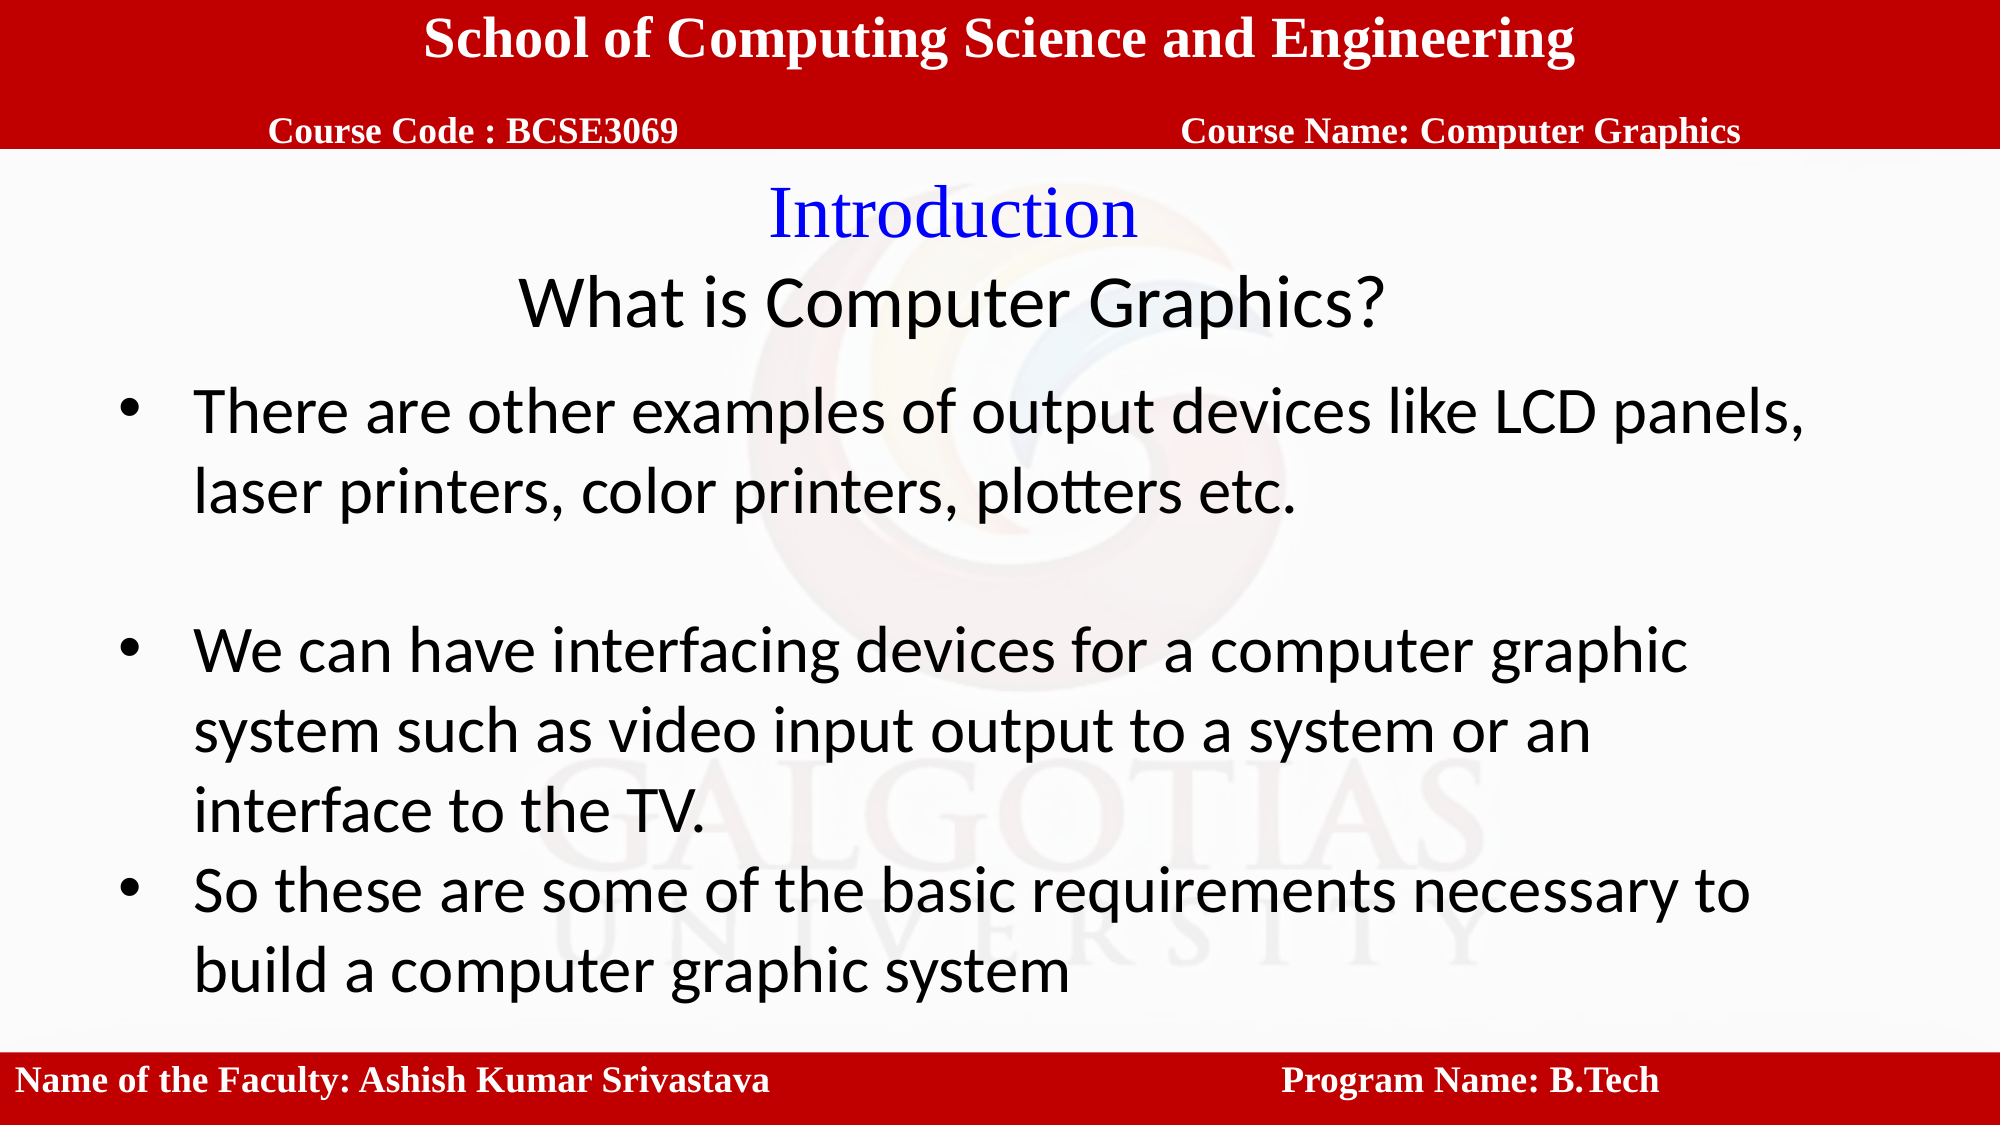

School of Computing Science and Engineering
 Course Code : BCSE3069		                                  Course Name: Computer Graphics

Introduction
What is Computer Graphics?

There are other examples of output devices like LCD panels, laser printers, color printers, plotters etc.

We can have interfacing devices for a computer graphic system such as video input output to a system or an interface to the TV.
So these are some of the basic requirements necessary to build a computer graphic system

Name of the Faculty: Ashish Kumar Srivastava			       Program Name: B.Tech